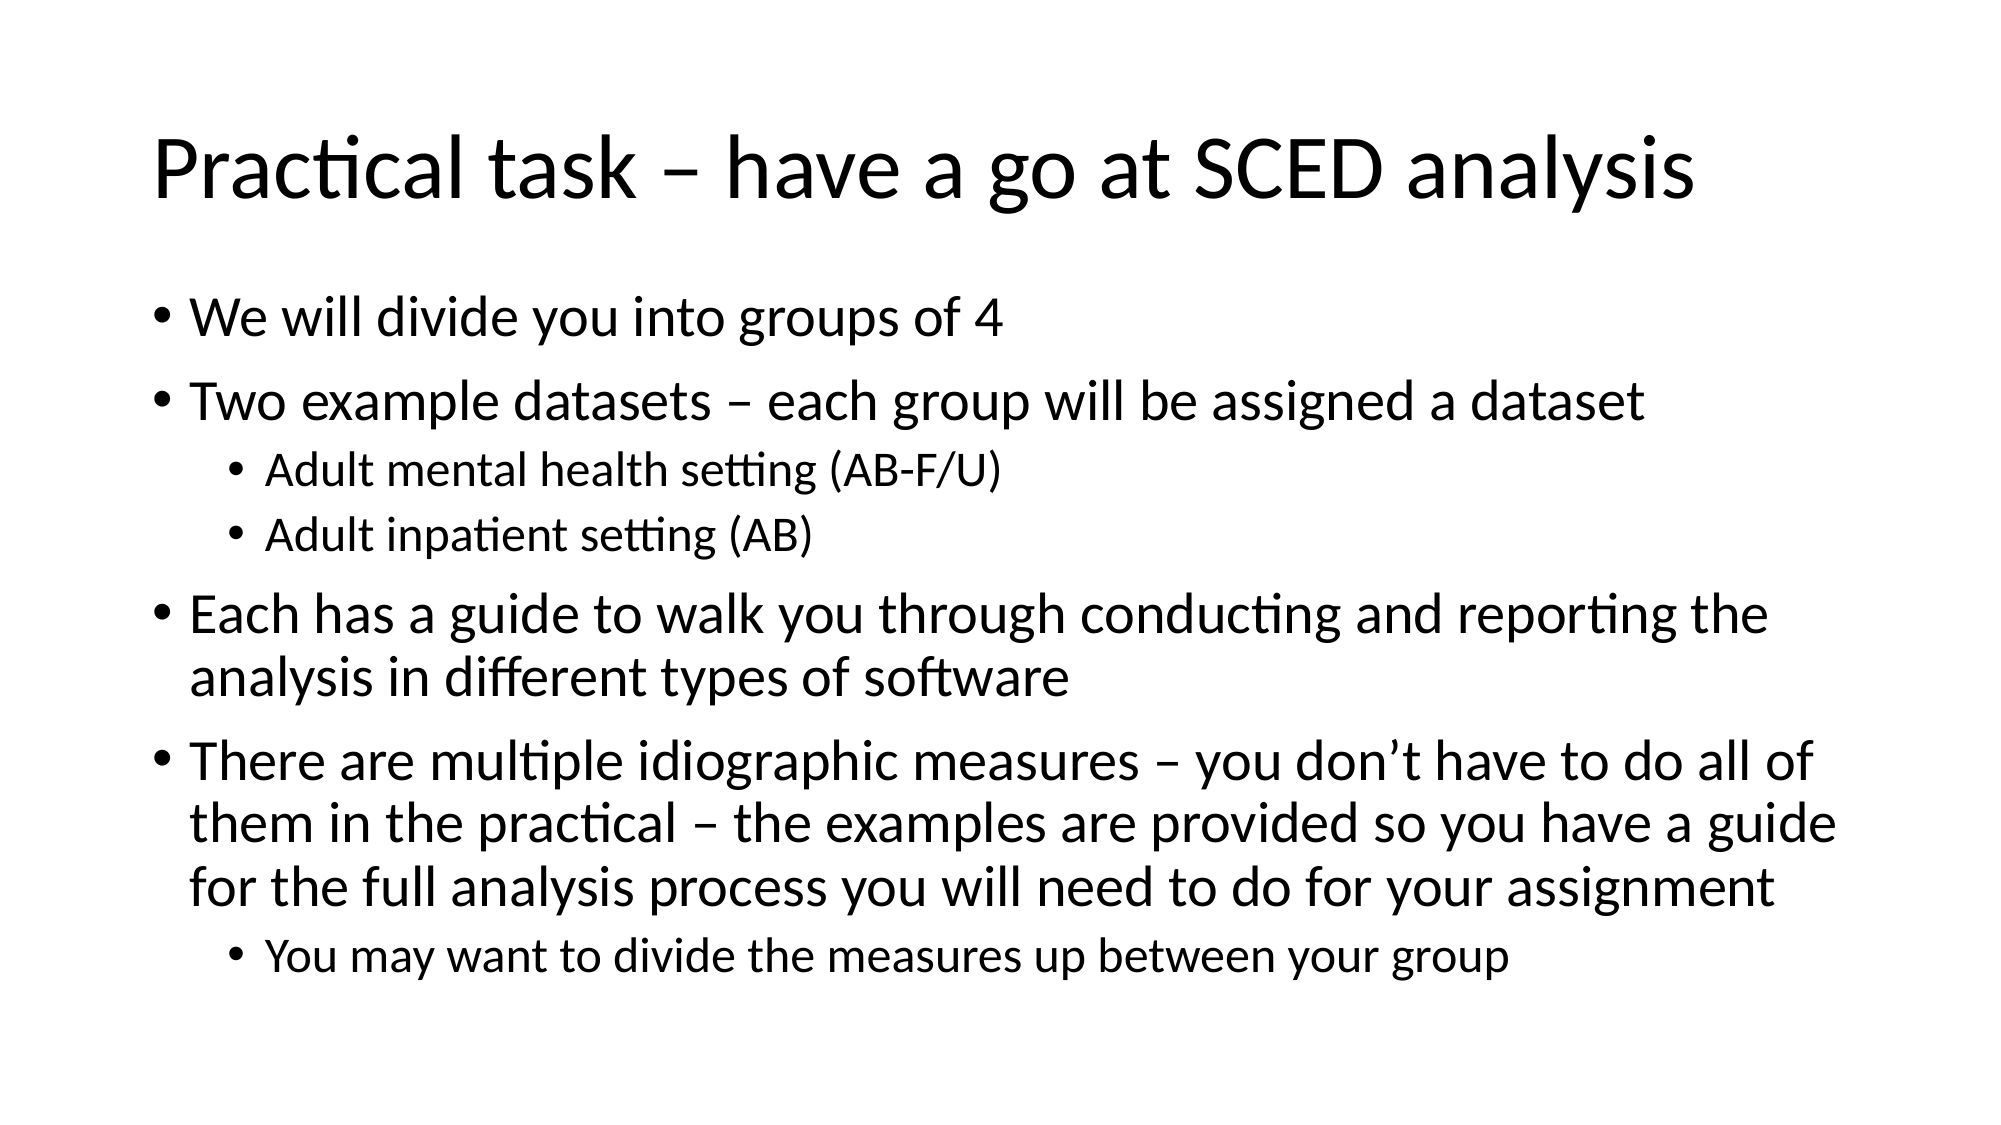

# Practical task – have a go at SCED analysis
We will divide you into groups of 4
Two example datasets – each group will be assigned a dataset
Adult mental health setting (AB-F/U)
Adult inpatient setting (AB)
Each has a guide to walk you through conducting and reporting the analysis in different types of software
There are multiple idiographic measures – you don’t have to do all of them in the practical – the examples are provided so you have a guide for the full analysis process you will need to do for your assignment
You may want to divide the measures up between your group